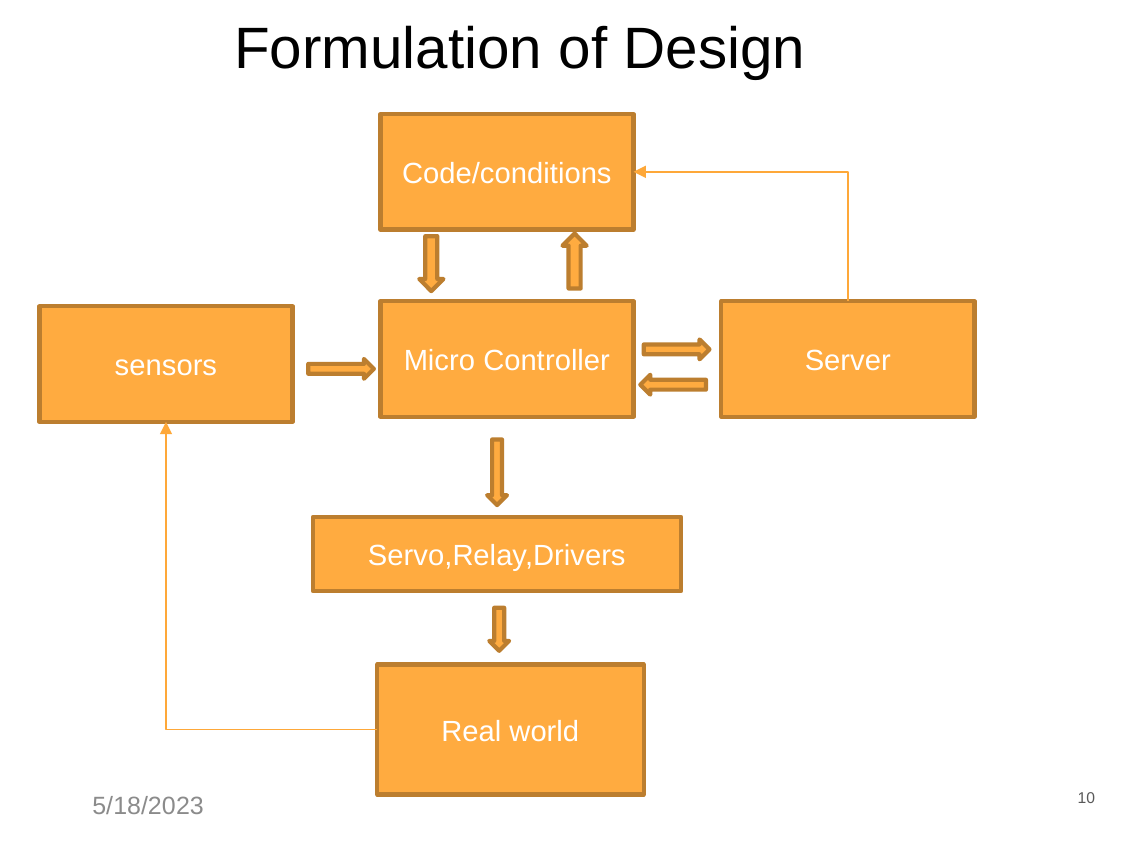

# Formulation of Design
Code/conditions

Micro Controller
Server
sensors

Servo,Relay,Drivers

Real world
10
5/18/2023